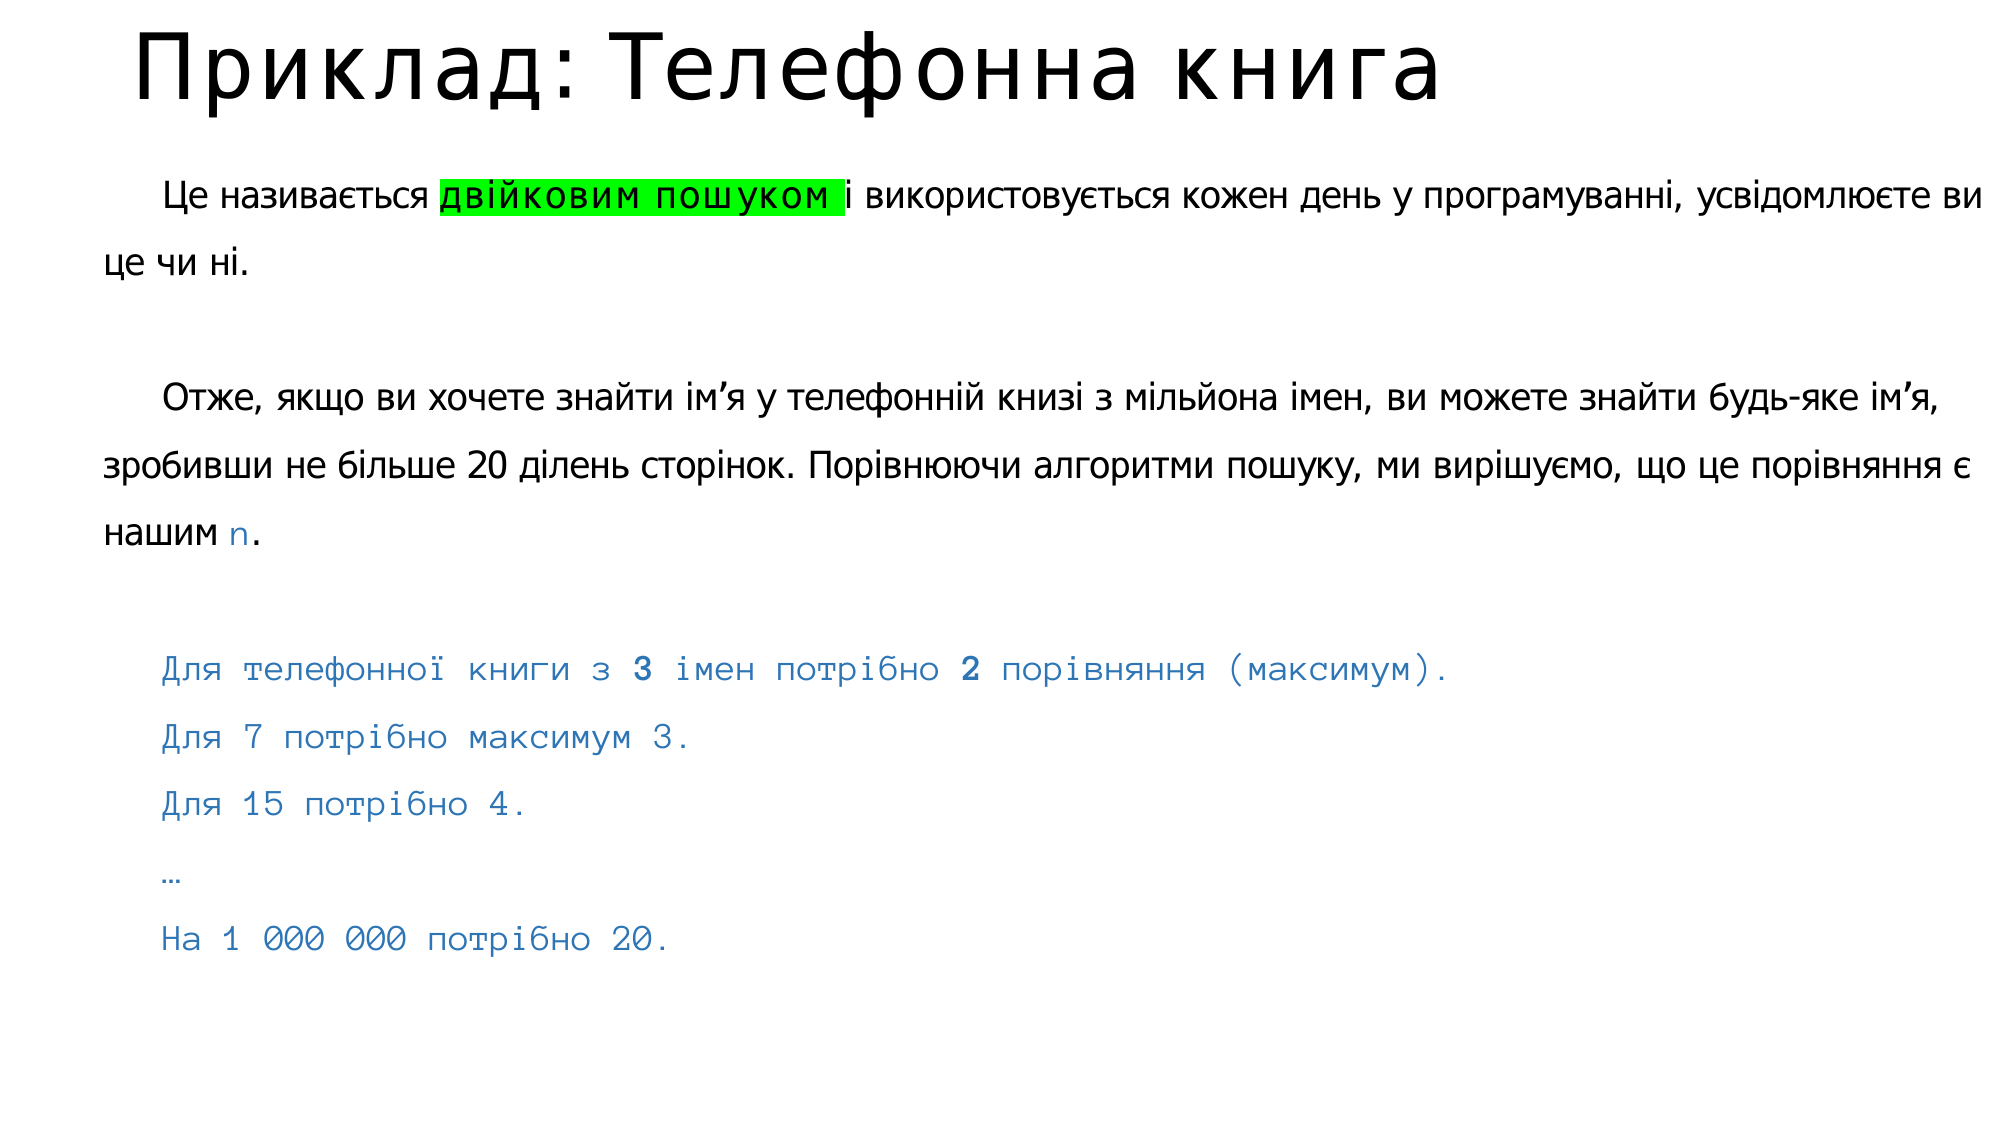

# Приклад: Телефонна книга
Це називається двійковим пошуком і використовується кожен день у програмуванні, усвідомлюєте ви це чи ні.

Отже, якщо ви хочете знайти ім’я у телефонній книзі з мільйона імен, ви можете знайти будь-яке ім’я, зробивши не більше 20 ділень сторінок. Порівнюючи алгоритми пошуку, ми вирішуємо, що це порівняння є нашим n.

Для телефонної книги з 3 імен потрібно 2 порівняння (максимум).
Для 7 потрібно максимум 3.
Для 15 потрібно 4.
…
На 1 000 000 потрібно 20.